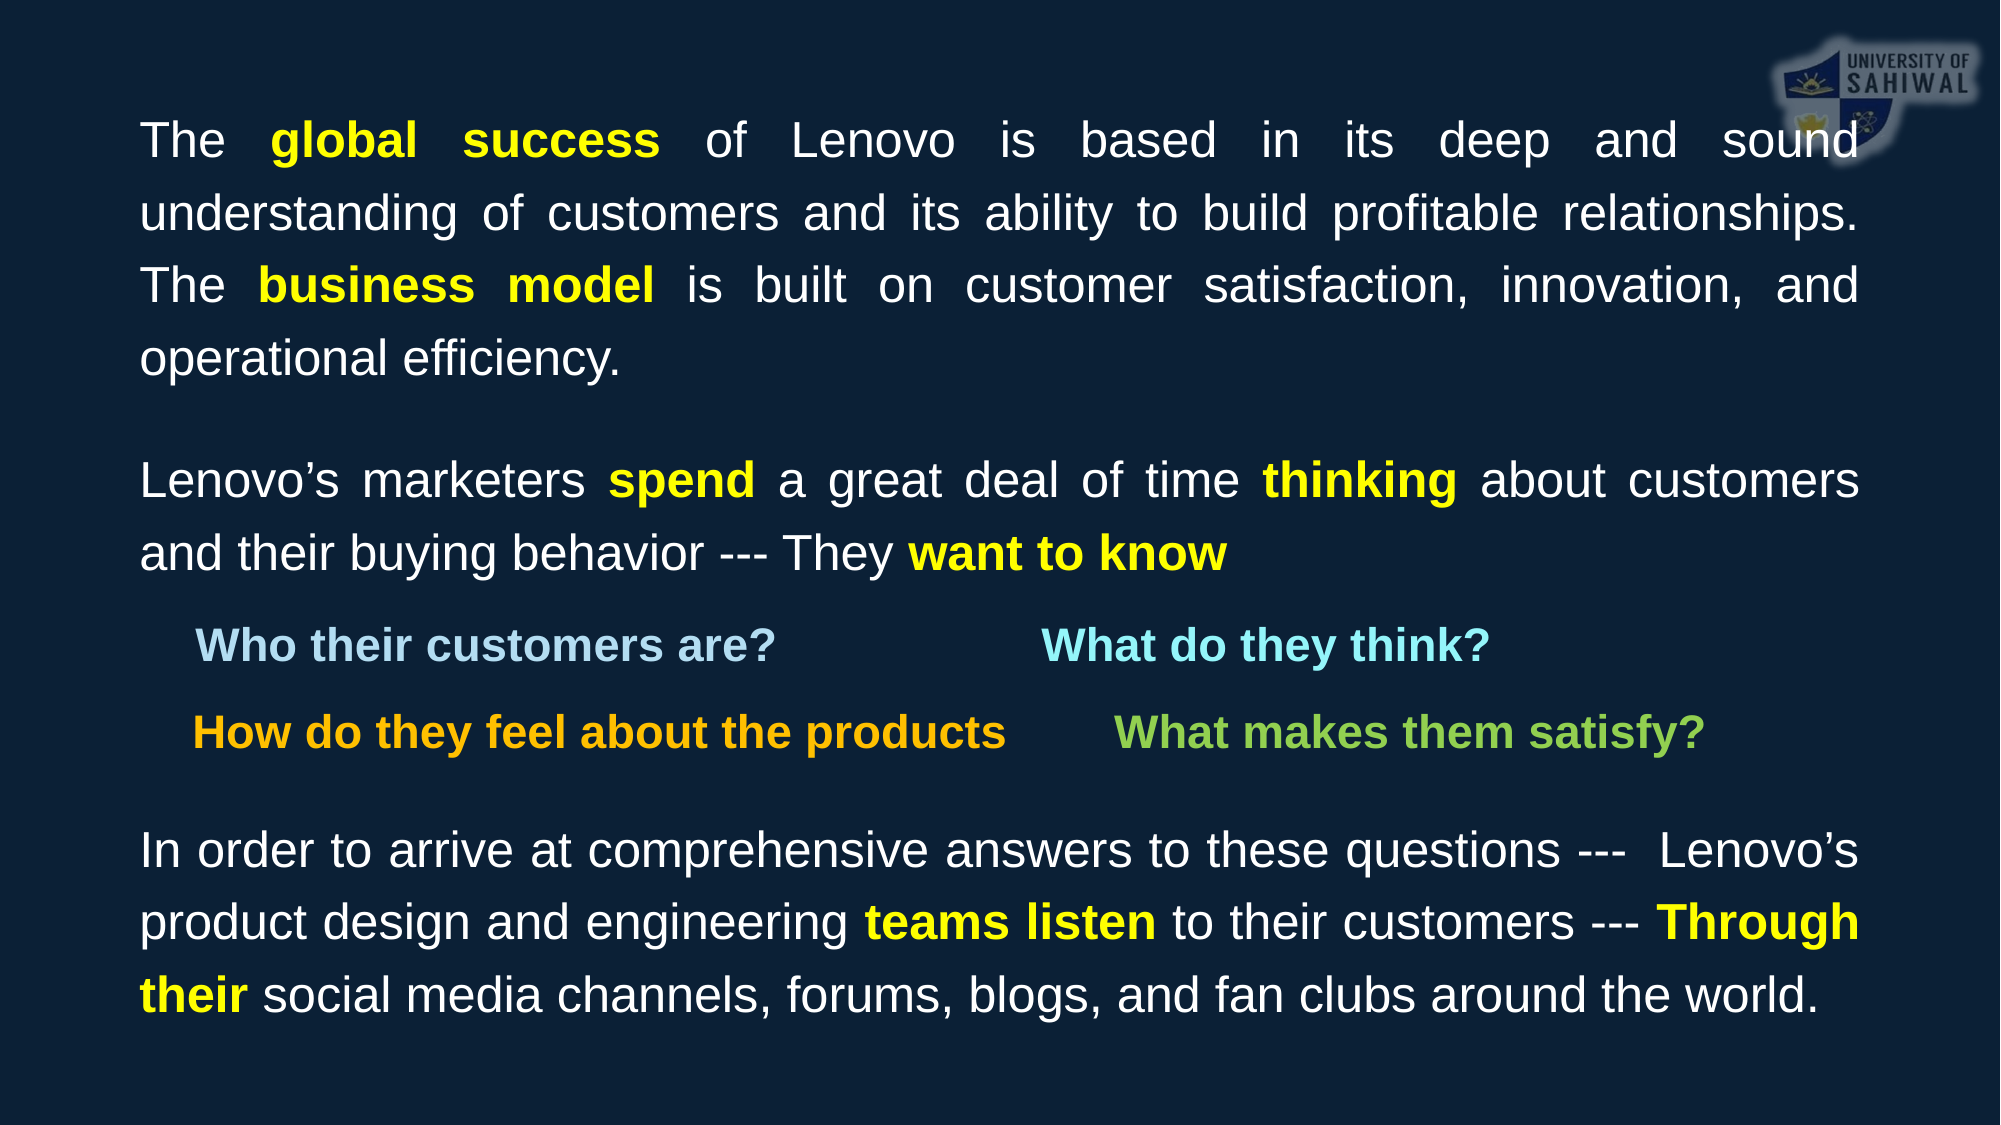

The global success of Lenovo is based in its deep and sound understanding of customers and its ability to build profitable relationships. The business model is built on customer satisfaction, innovation, and operational efficiency.

Lenovo’s marketers spend a great deal of time thinking about customers and their buying behavior --- They want to know
    Who their customers are? 		         What do they think?
    How do they feel about the products        What makes them satisfy?

In order to arrive at comprehensive answers to these questions ---  Lenovo’s product design and engineering teams listen to their customers --- Through their social media channels, forums, blogs, and fan clubs around the world.